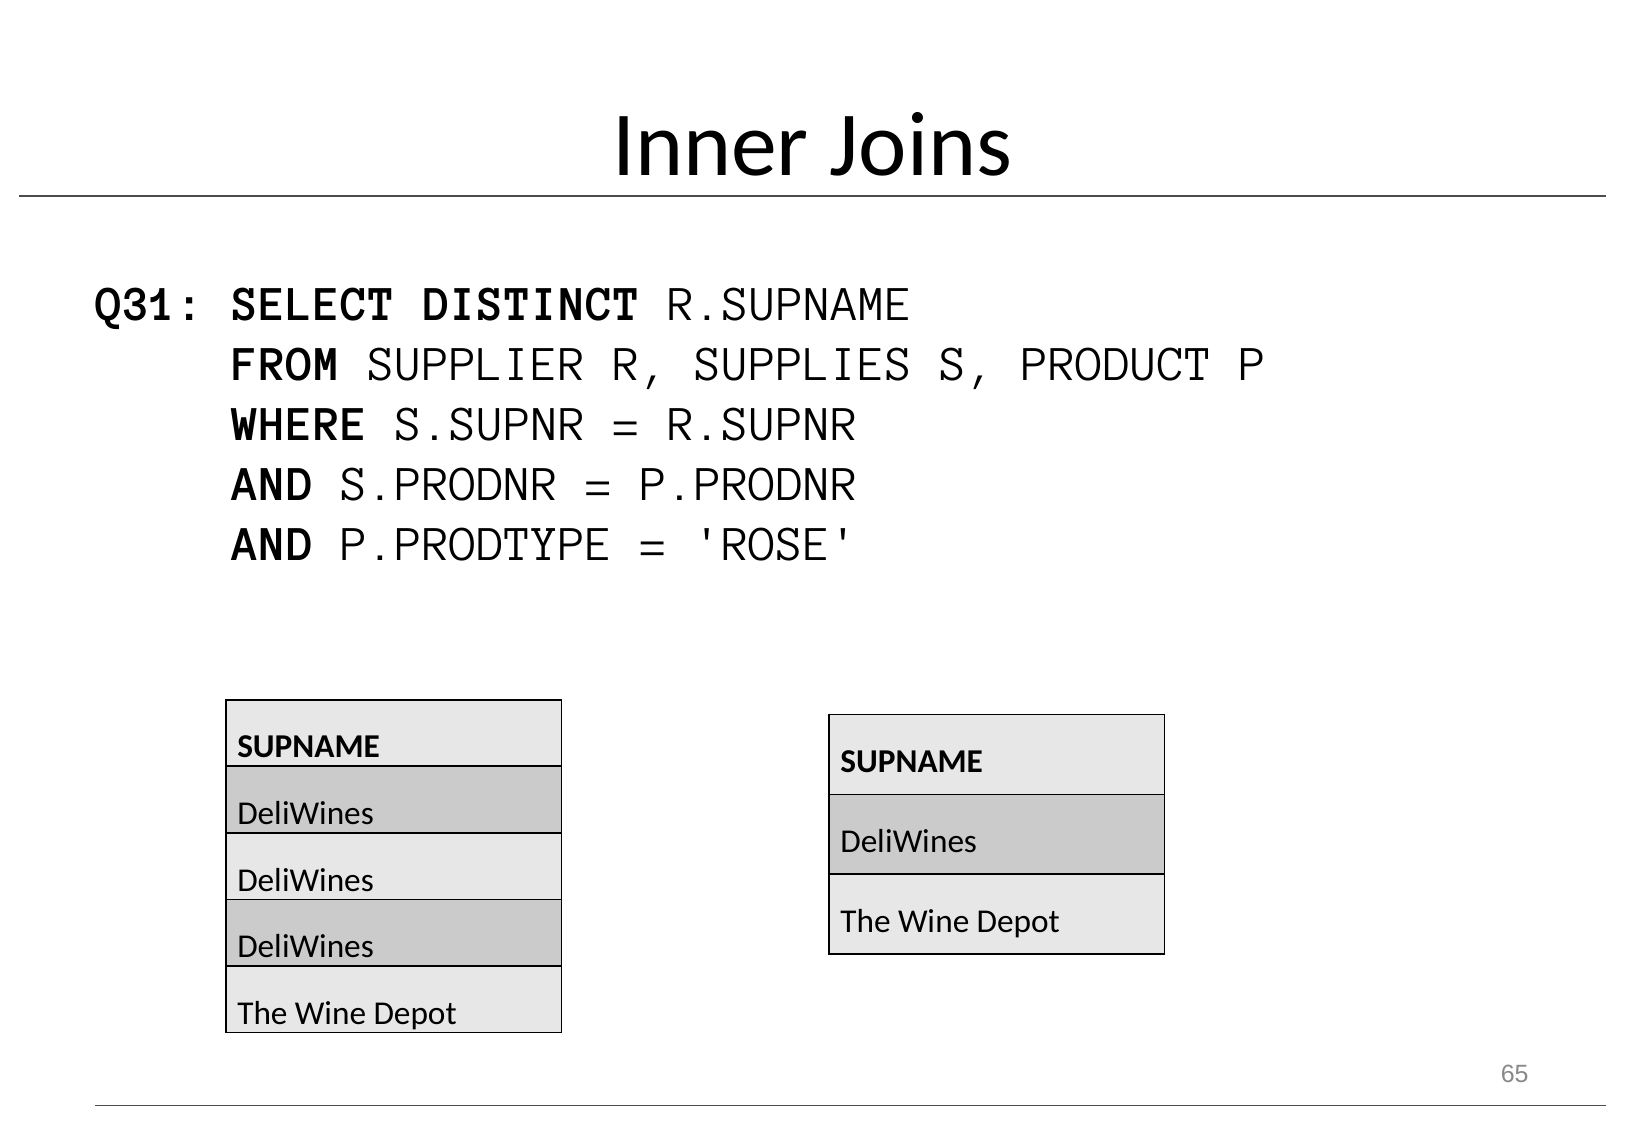

# Inner Joins
Q31: SELECT DISTINCT R.SUPNAME
     FROM SUPPLIER R, SUPPLIES S, PRODUCT P
     WHERE S.SUPNR = R.SUPNR
     AND S.PRODNR = P.PRODNR
     AND P.PRODTYPE = 'ROSE'

| SUPNAME |
| --- |
| DeliWines |
| DeliWines |
| DeliWines |
| The Wine Depot |
| SUPNAME |
| --- |
| DeliWines |
| The Wine Depot |
65